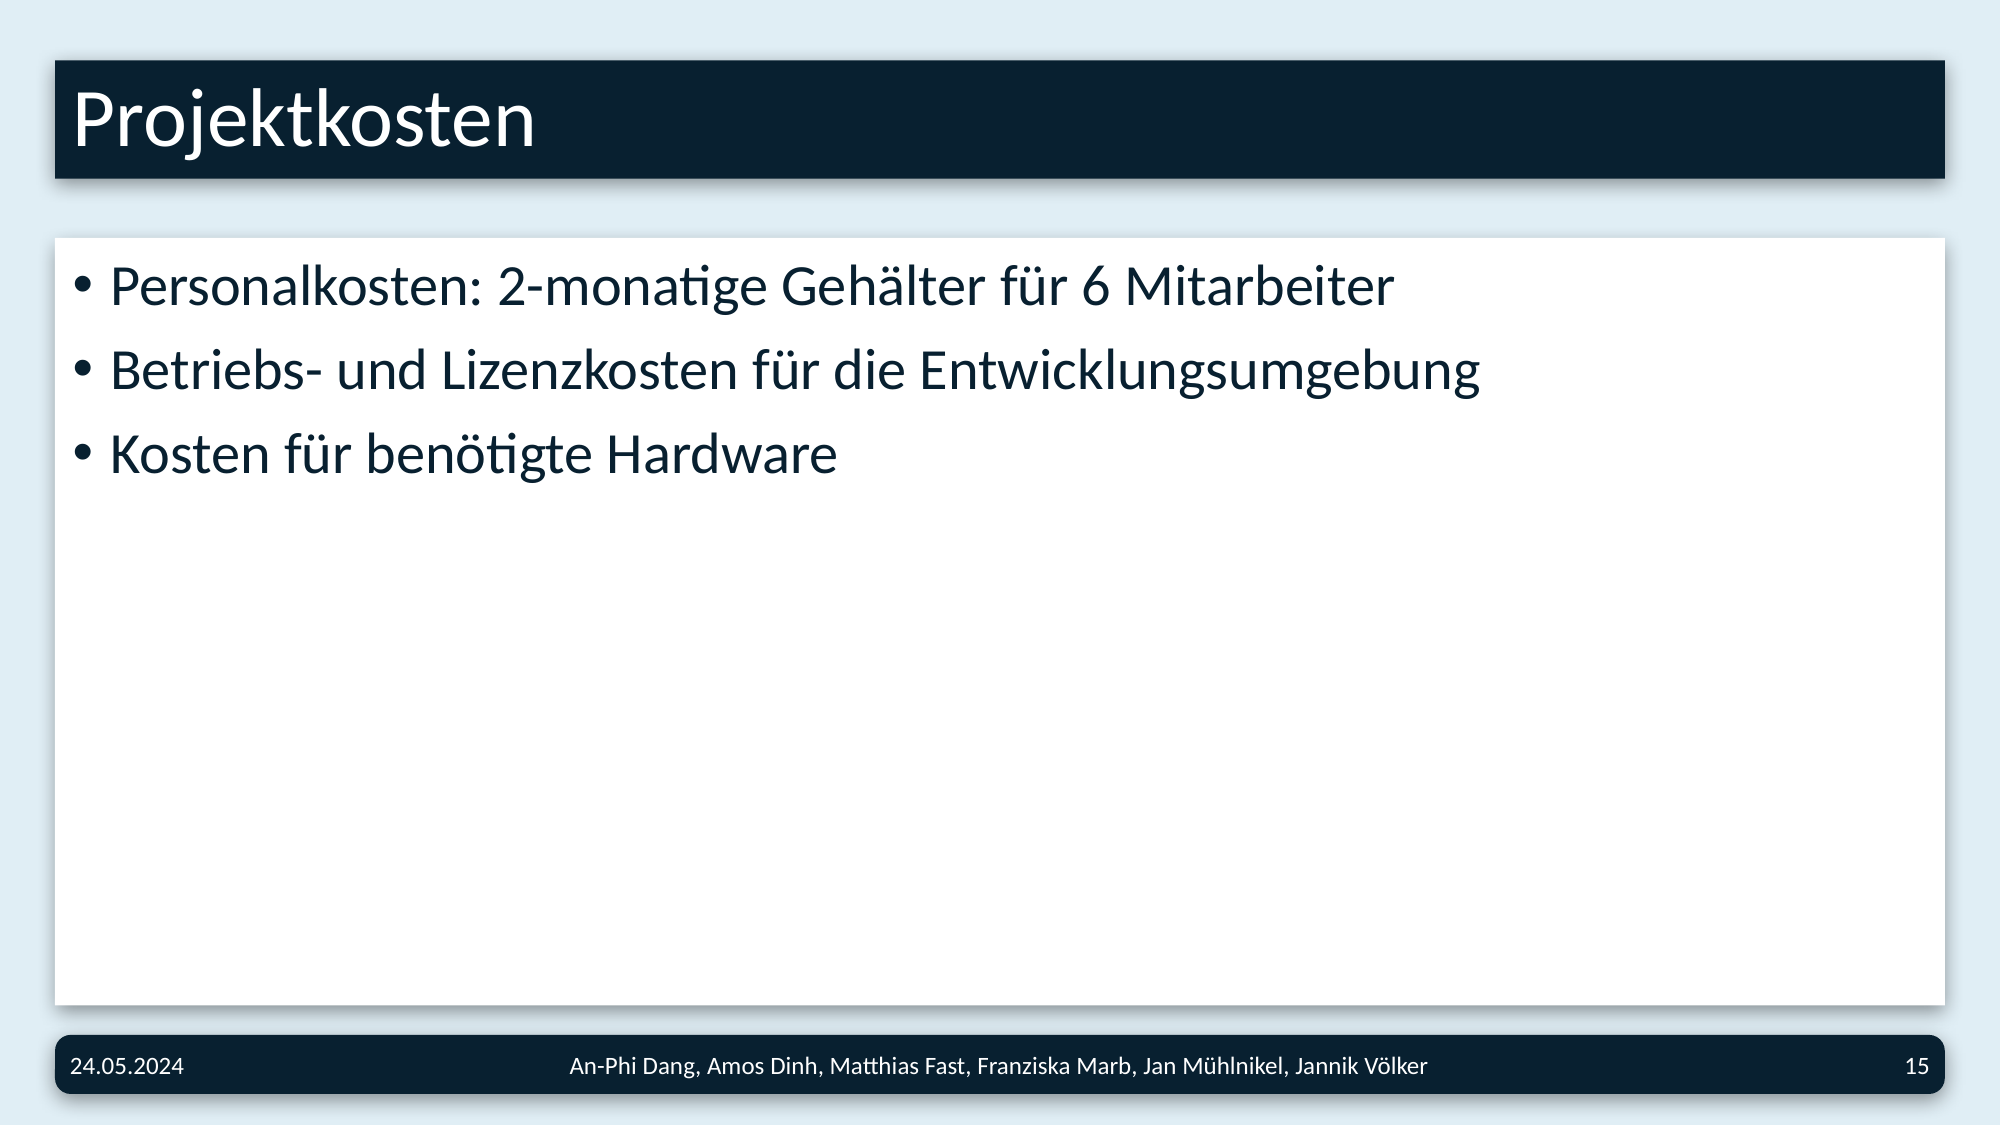

# Projektkosten
Personalkosten: 2-monatige Gehälter für 6 Mitarbeiter
Betriebs- und Lizenzkosten für die Entwicklungsumgebung
Kosten für benötigte Hardware
An-Phi Dang, Amos Dinh, Matthias Fast, Franziska Marb, Jan Mühlnikel, Jannik Völker
15
24.05.2024